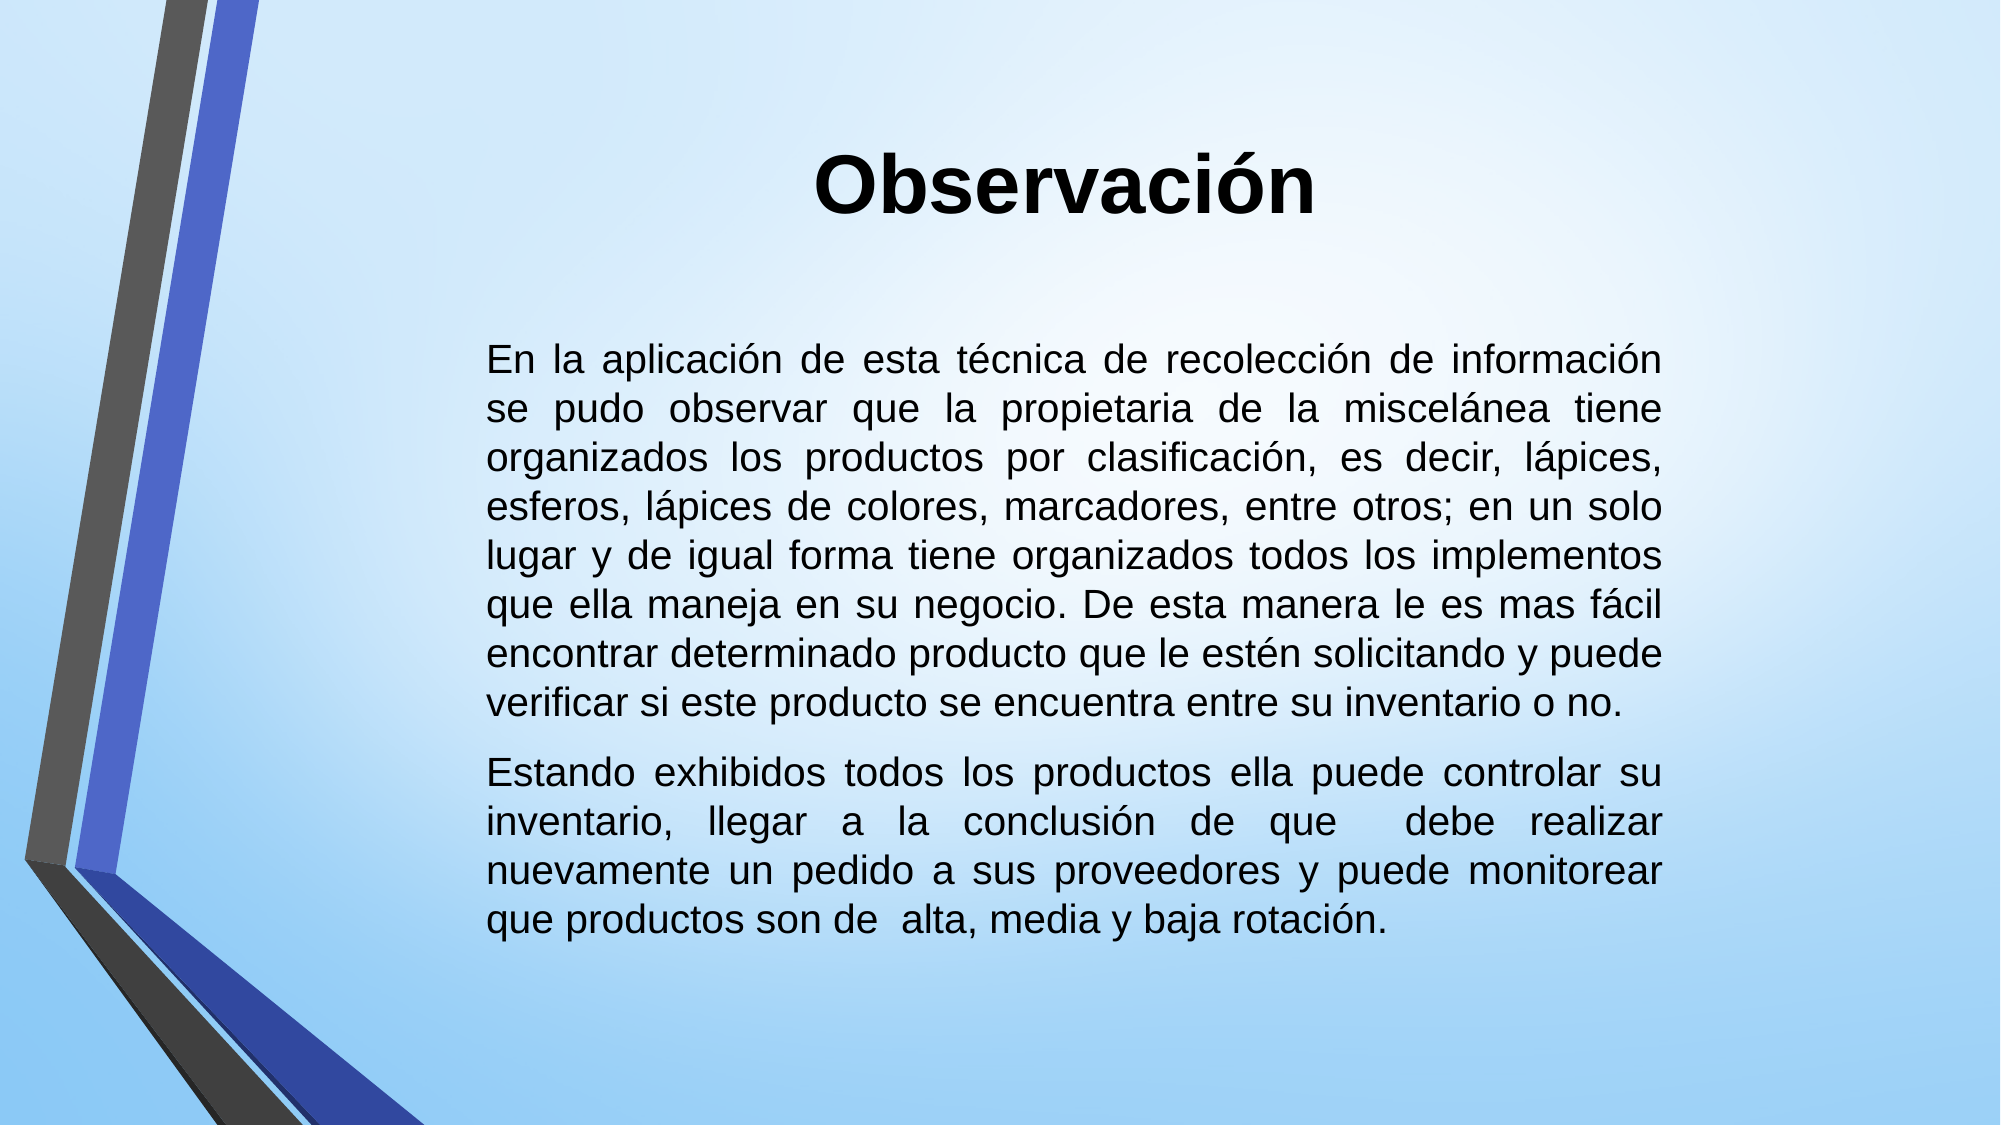

# Observación
En la aplicación de esta técnica de recolección de información se pudo observar que la propietaria de la miscelánea tiene organizados los productos por clasificación, es decir, lápices, esferos, lápices de colores, marcadores, entre otros; en un solo lugar y de igual forma tiene organizados todos los implementos que ella maneja en su negocio. De esta manera le es mas fácil encontrar determinado producto que le estén solicitando y puede verificar si este producto se encuentra entre su inventario o no.
Estando exhibidos todos los productos ella puede controlar su inventario, llegar a la conclusión de que  debe realizar nuevamente un pedido a sus proveedores y puede monitorear que productos son de  alta, media y baja rotación.